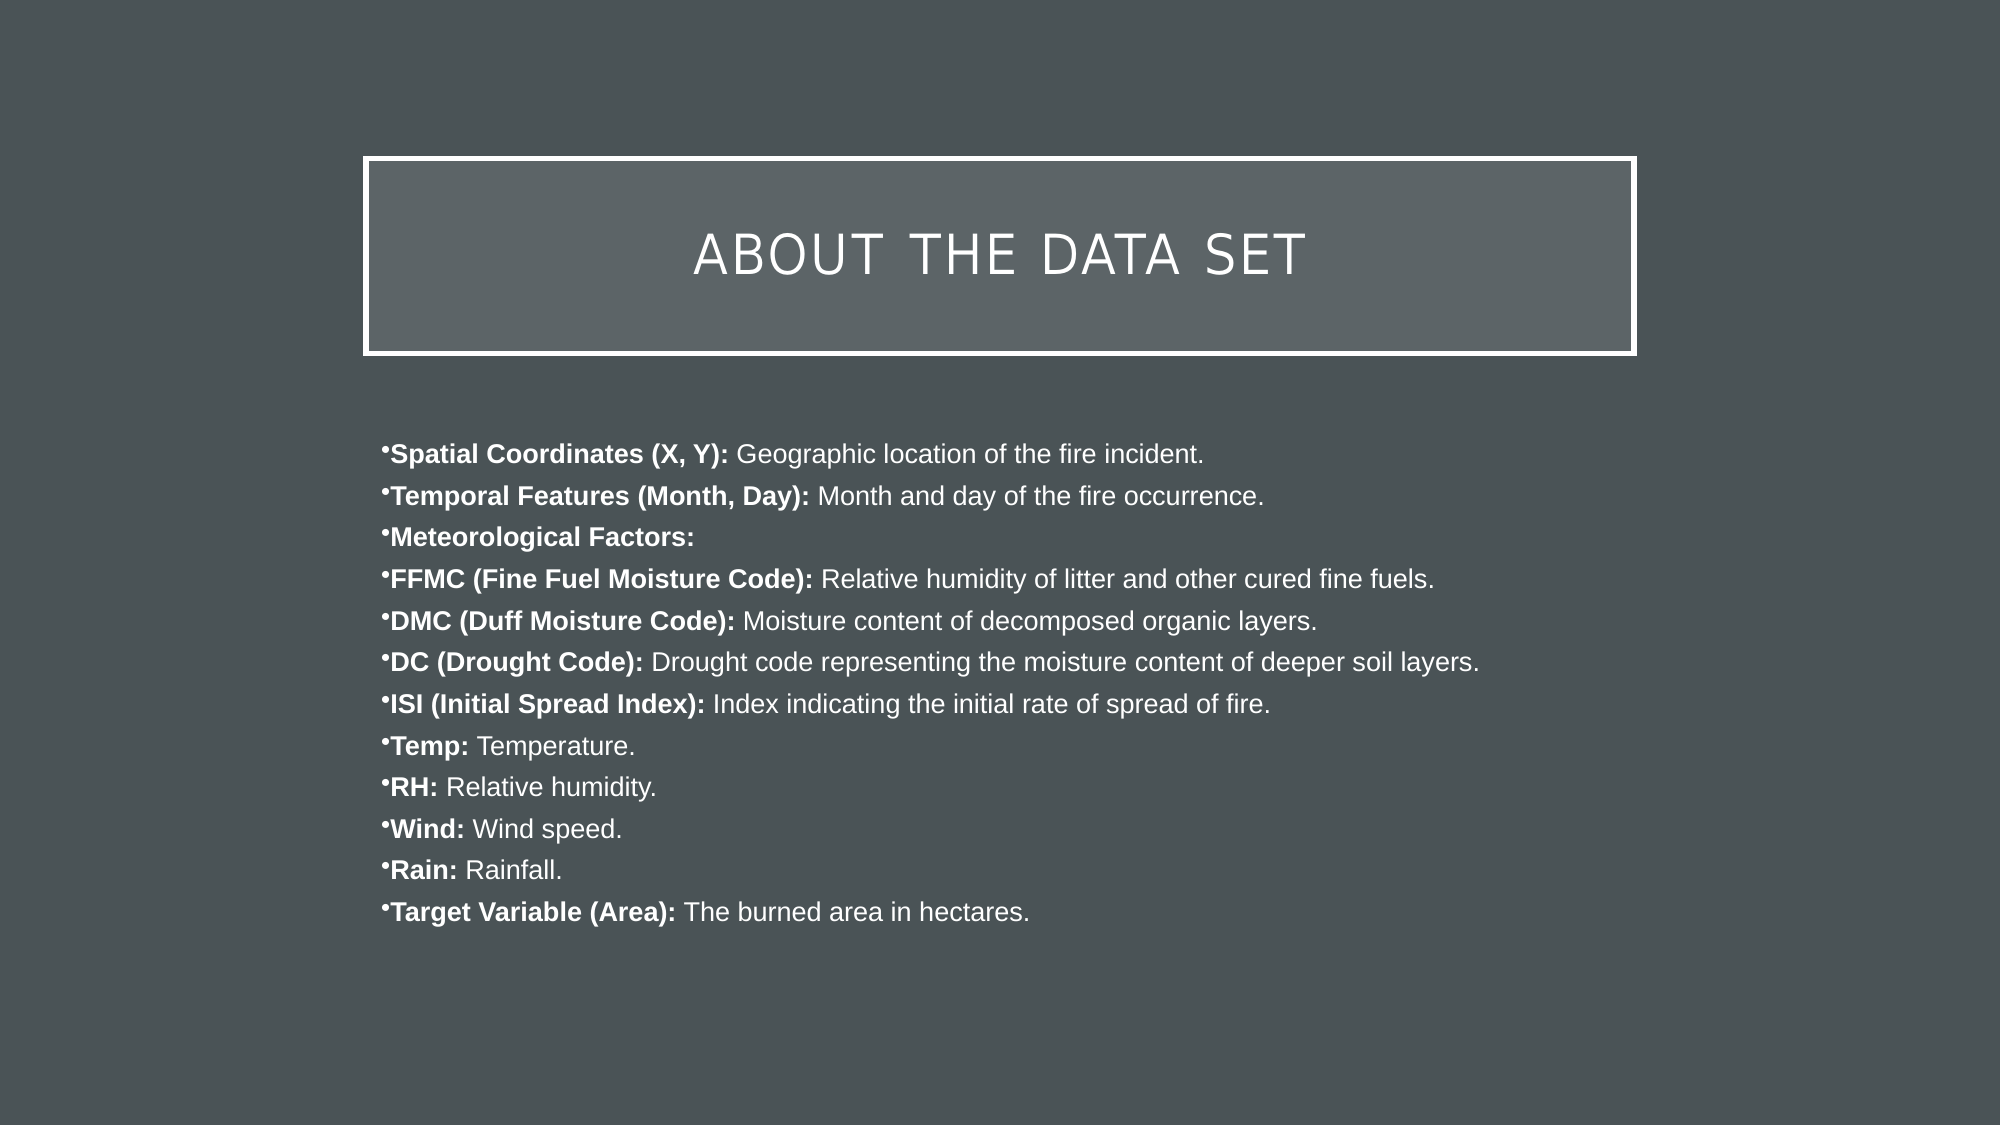

# About the data set
Spatial Coordinates (X, Y): Geographic location of the fire incident.
Temporal Features (Month, Day): Month and day of the fire occurrence.
Meteorological Factors:
FFMC (Fine Fuel Moisture Code): Relative humidity of litter and other cured fine fuels.
DMC (Duff Moisture Code): Moisture content of decomposed organic layers.
DC (Drought Code): Drought code representing the moisture content of deeper soil layers.
ISI (Initial Spread Index): Index indicating the initial rate of spread of fire.
Temp: Temperature.
RH: Relative humidity.
Wind: Wind speed.
Rain: Rainfall.
Target Variable (Area): The burned area in hectares.